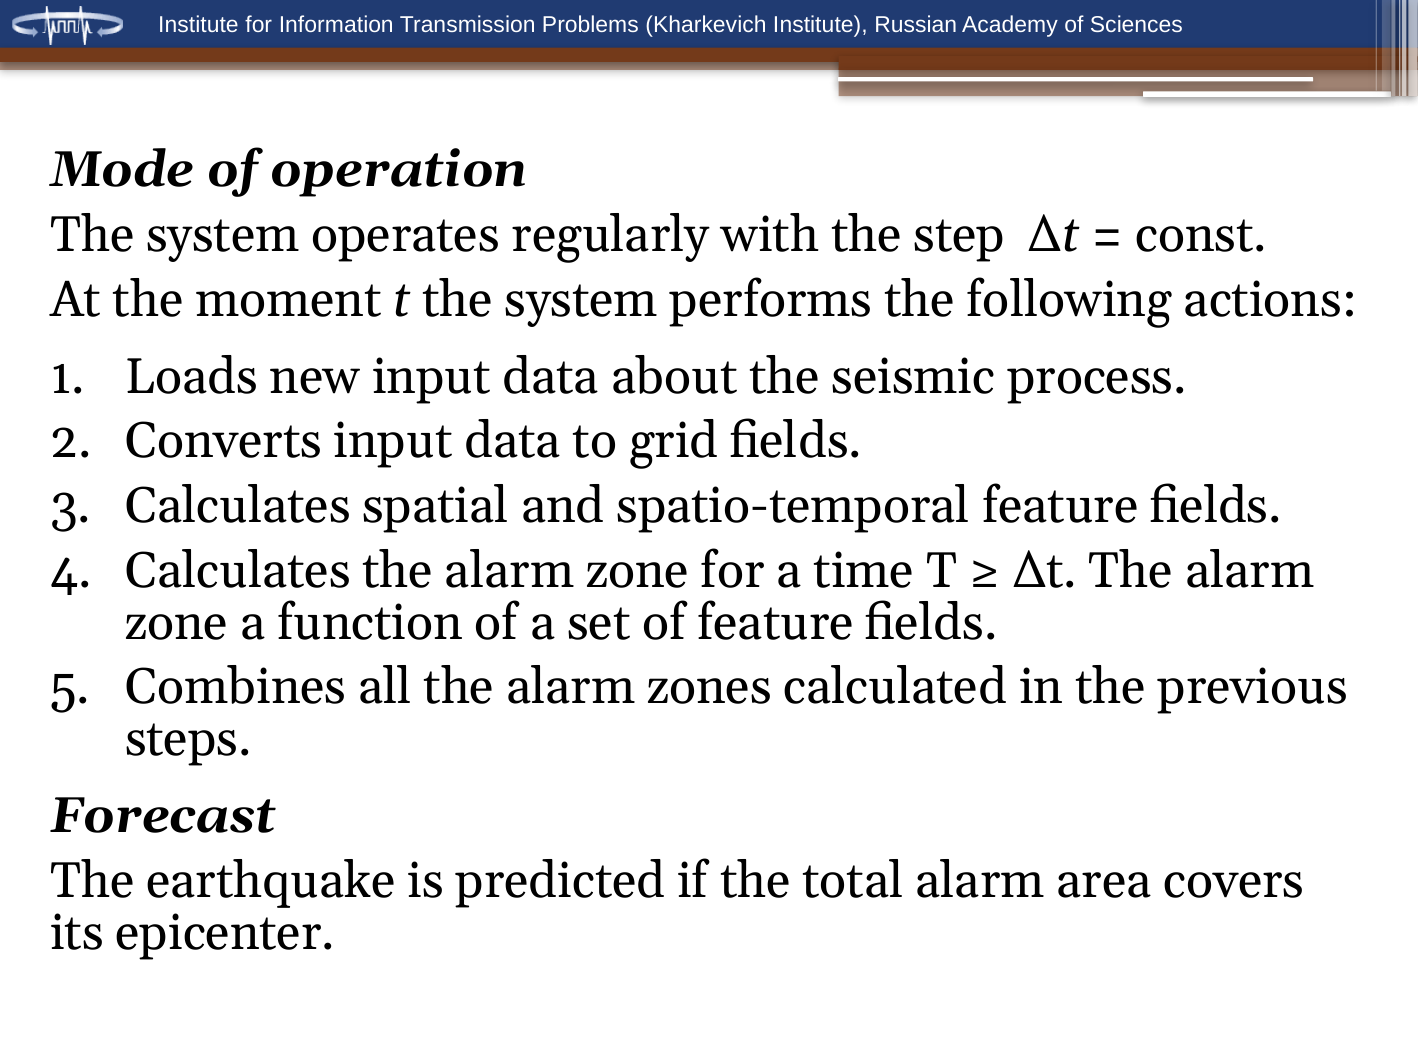

Mode of operation
The system operates regularly with the step  Δt = const.
At the moment t the system performs the following actions:
Loads new input data about the seismic process.
Converts input data to grid fields.
Calculates spatial and spatio-temporal feature fields.
Calculates the alarm zone for a time T ≥ Δt. The alarm zone a function of a set of feature fields.
Combines all the alarm zones calculated in the previous steps.
Forecast
The earthquake is predicted if the total alarm area covers its epicenter.